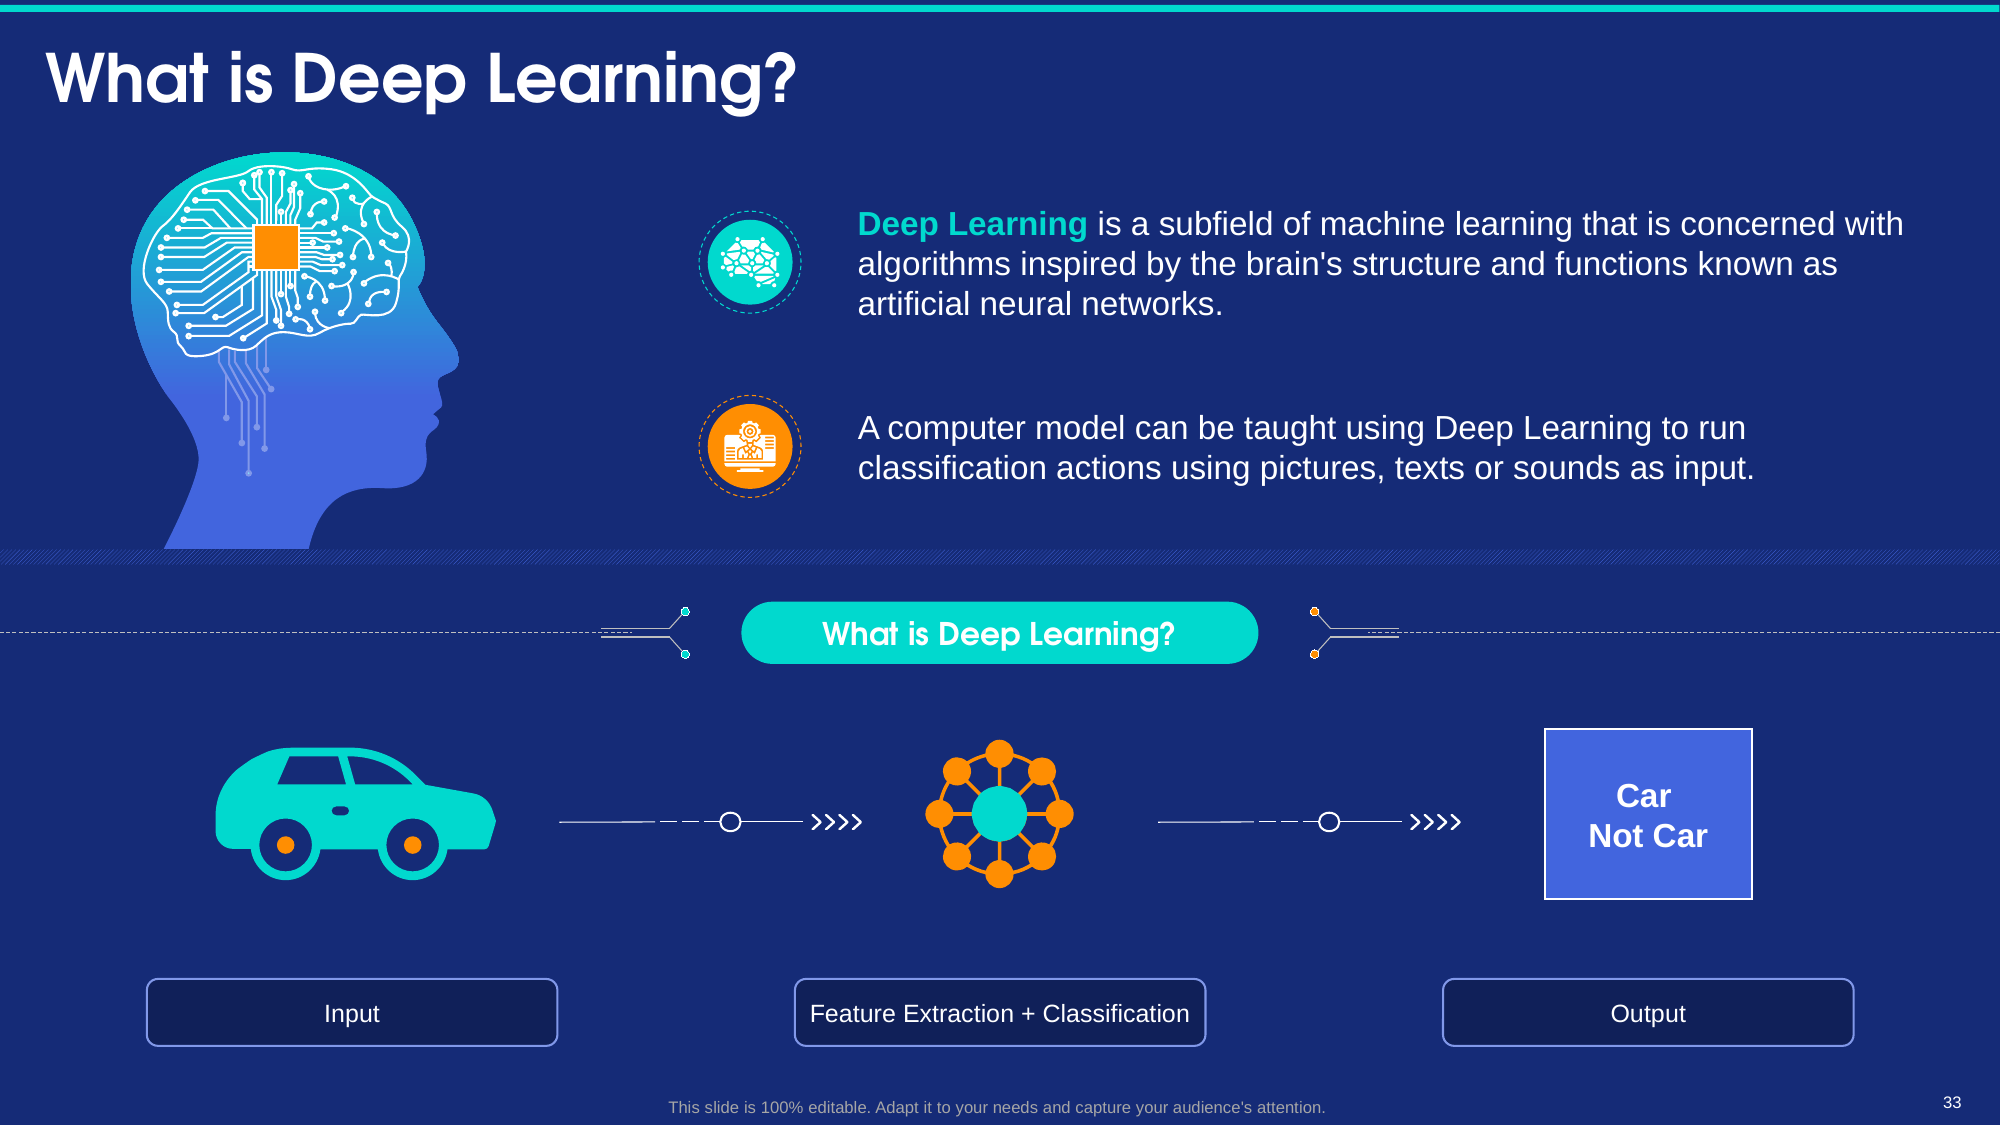

# What is Deep Learning?

Deep Learning is a subfield of machine learning that is concerned with algorithms inspired by the brain's structure and functions known as artificial neural networks.
A computer model can be taught using Deep Learning to run classification actions using pictures, texts or sounds as input.

What is Deep Learning?

Car
Not Car

Input

Feature Extraction + Classification

Output
This slide is 100% editable. Adapt it to your needs and capture your audience's attention.
33